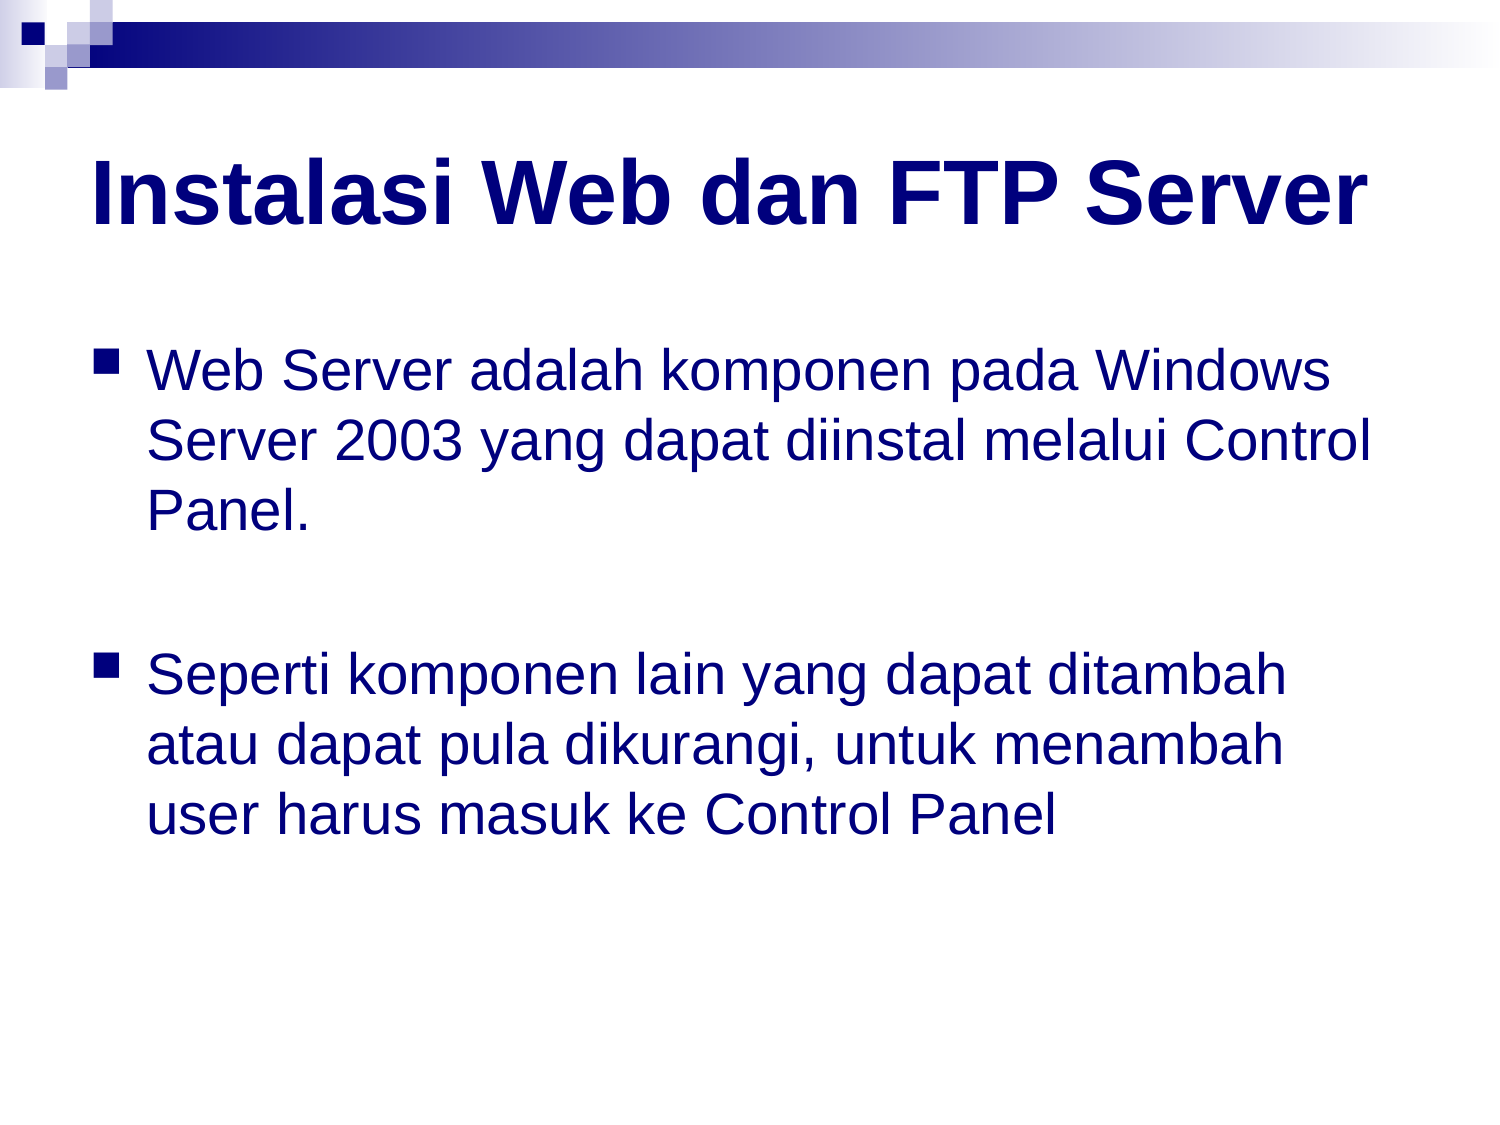

# Instalasi Web dan FTP Server
Web Server adalah komponen pada Windows Server 2003 yang dapat diinstal melalui Control Panel.

Seperti komponen lain yang dapat ditambah atau dapat pula dikurangi, untuk menambah user harus masuk ke Control Panel